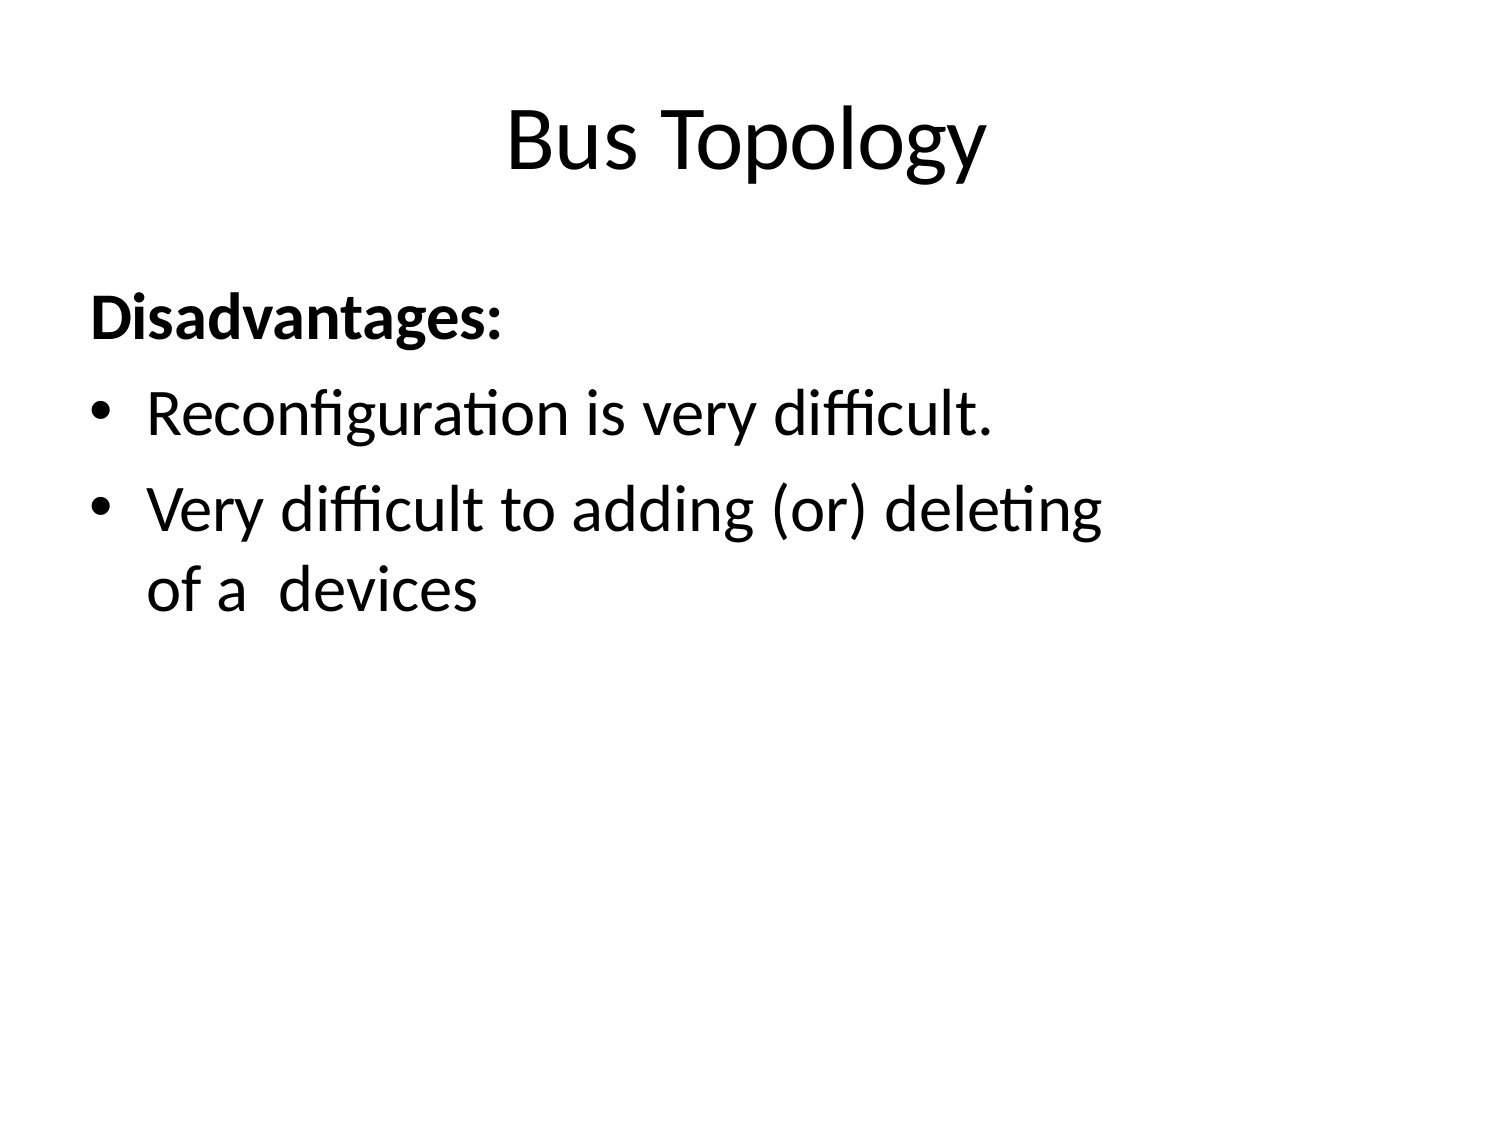

# Bus Topology
Disadvantages:
Reconfiguration is very difficult.
Very difficult to adding (or) deleting	of a  devices